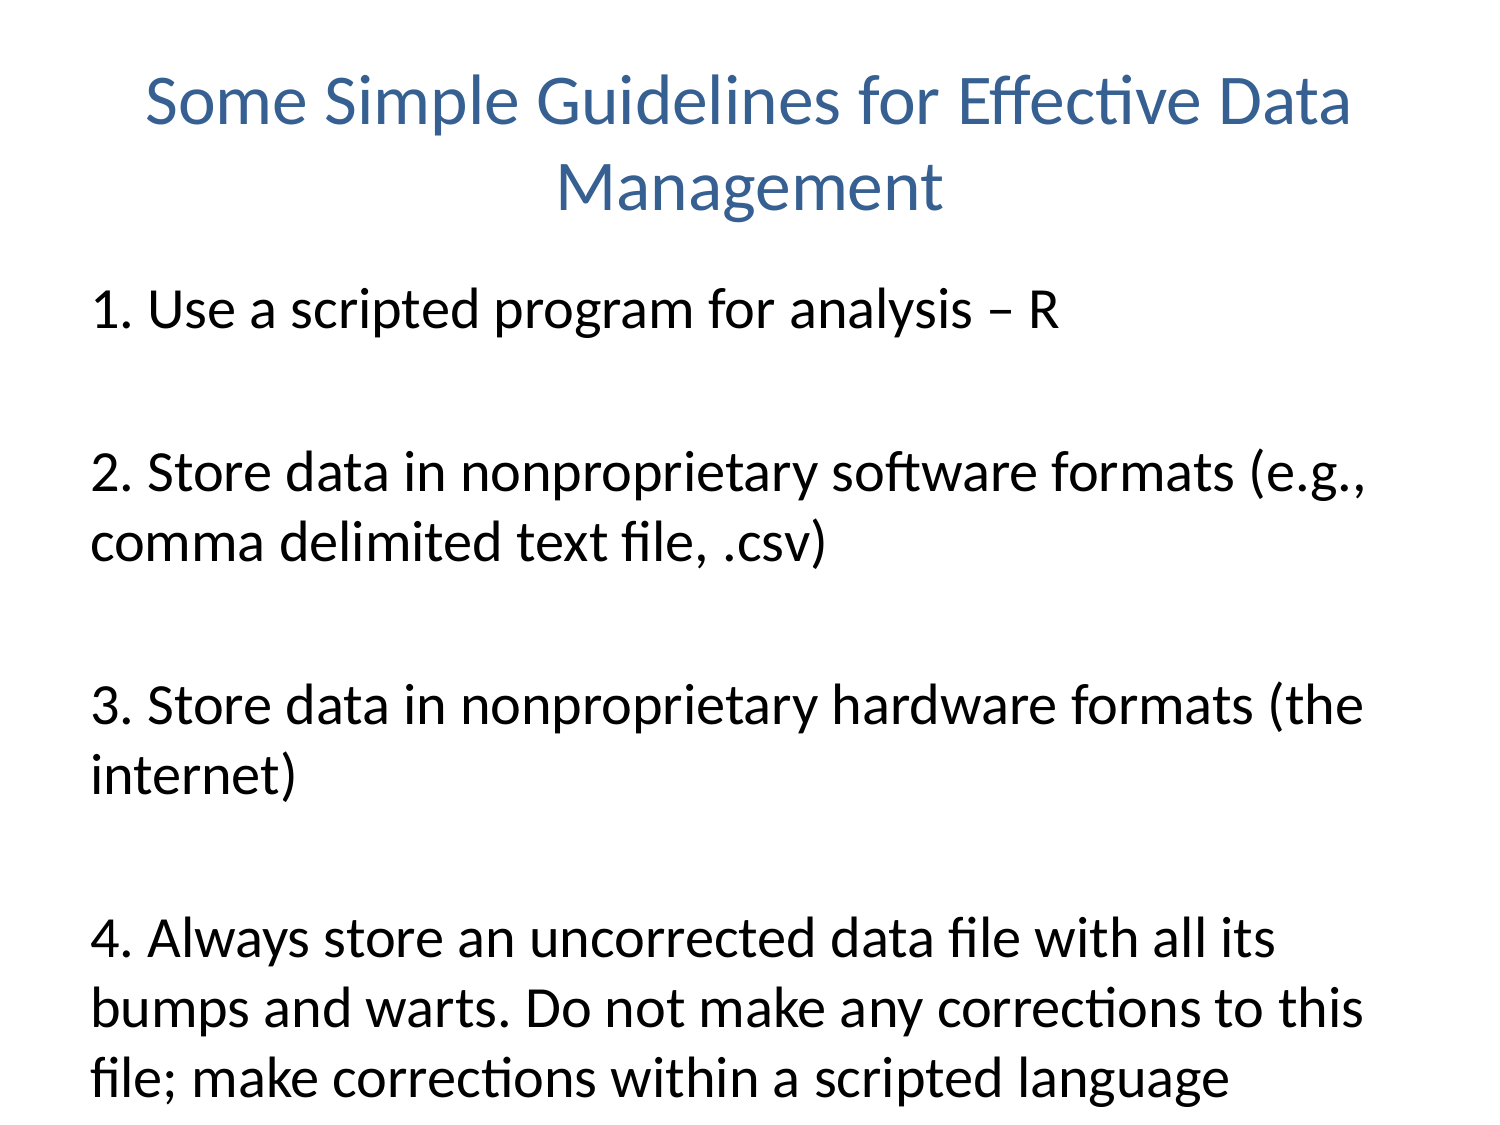

# Some Simple Guidelines for Effective Data Management
1. Use a scripted program for analysis – R

2. Store data in nonproprietary software formats (e.g., comma delimited text file, .csv)

3. Store data in nonproprietary hardware formats (the internet)

4. Always store an uncorrected data file with all its bumps and warts. Do not make any corrections to this file; make corrections within a scripted language